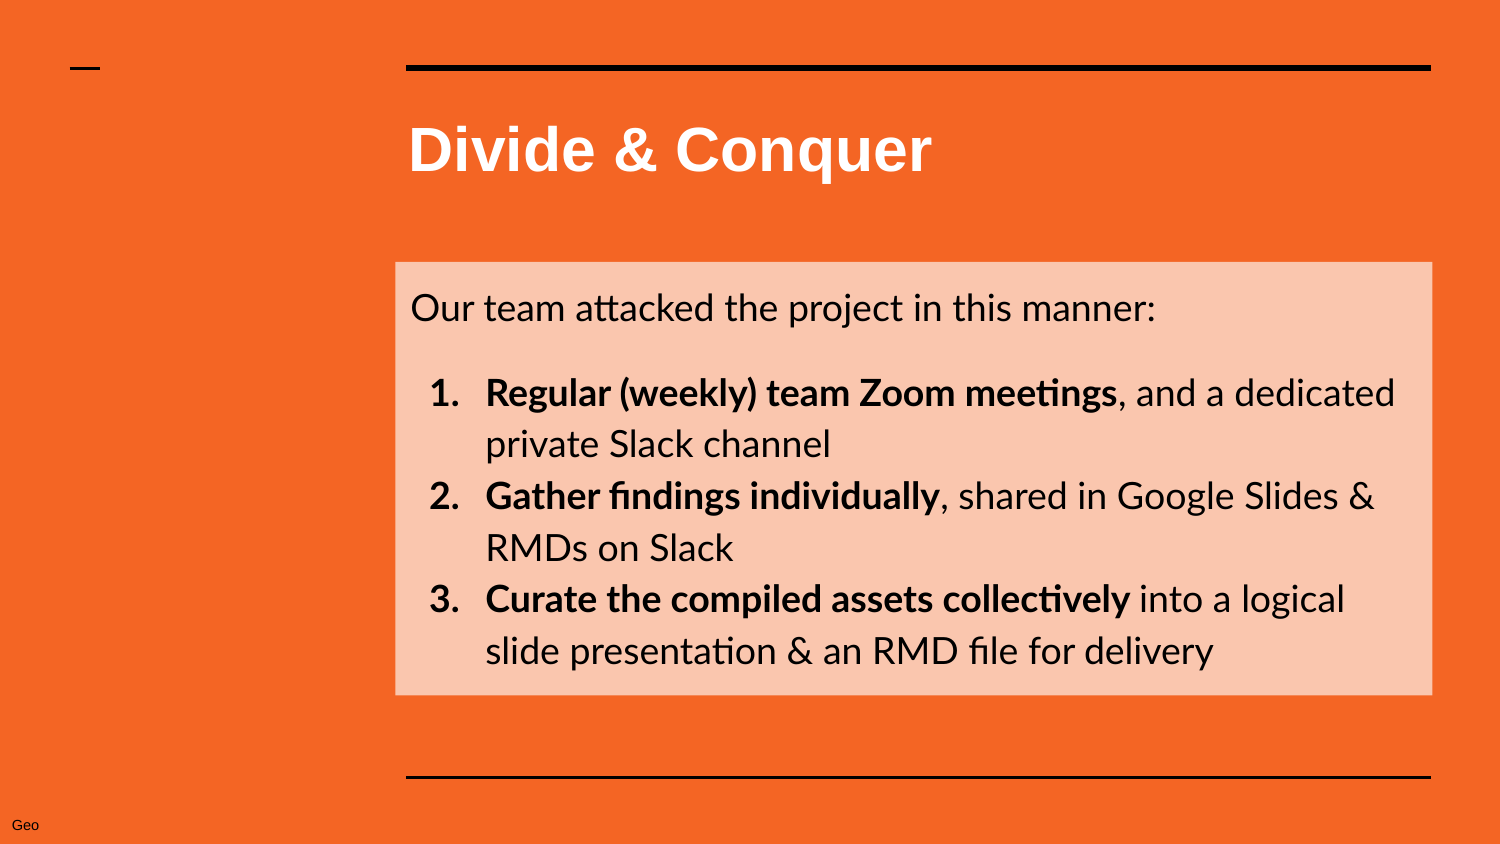

# Divide & Conquer
Our team attacked the project in this manner:
Regular (weekly) team Zoom meetings, and a dedicated private Slack channel
Gather findings individually, shared in Google Slides & RMDs on Slack
Curate the compiled assets collectively into a logical slide presentation & an RMD file for delivery
Geo